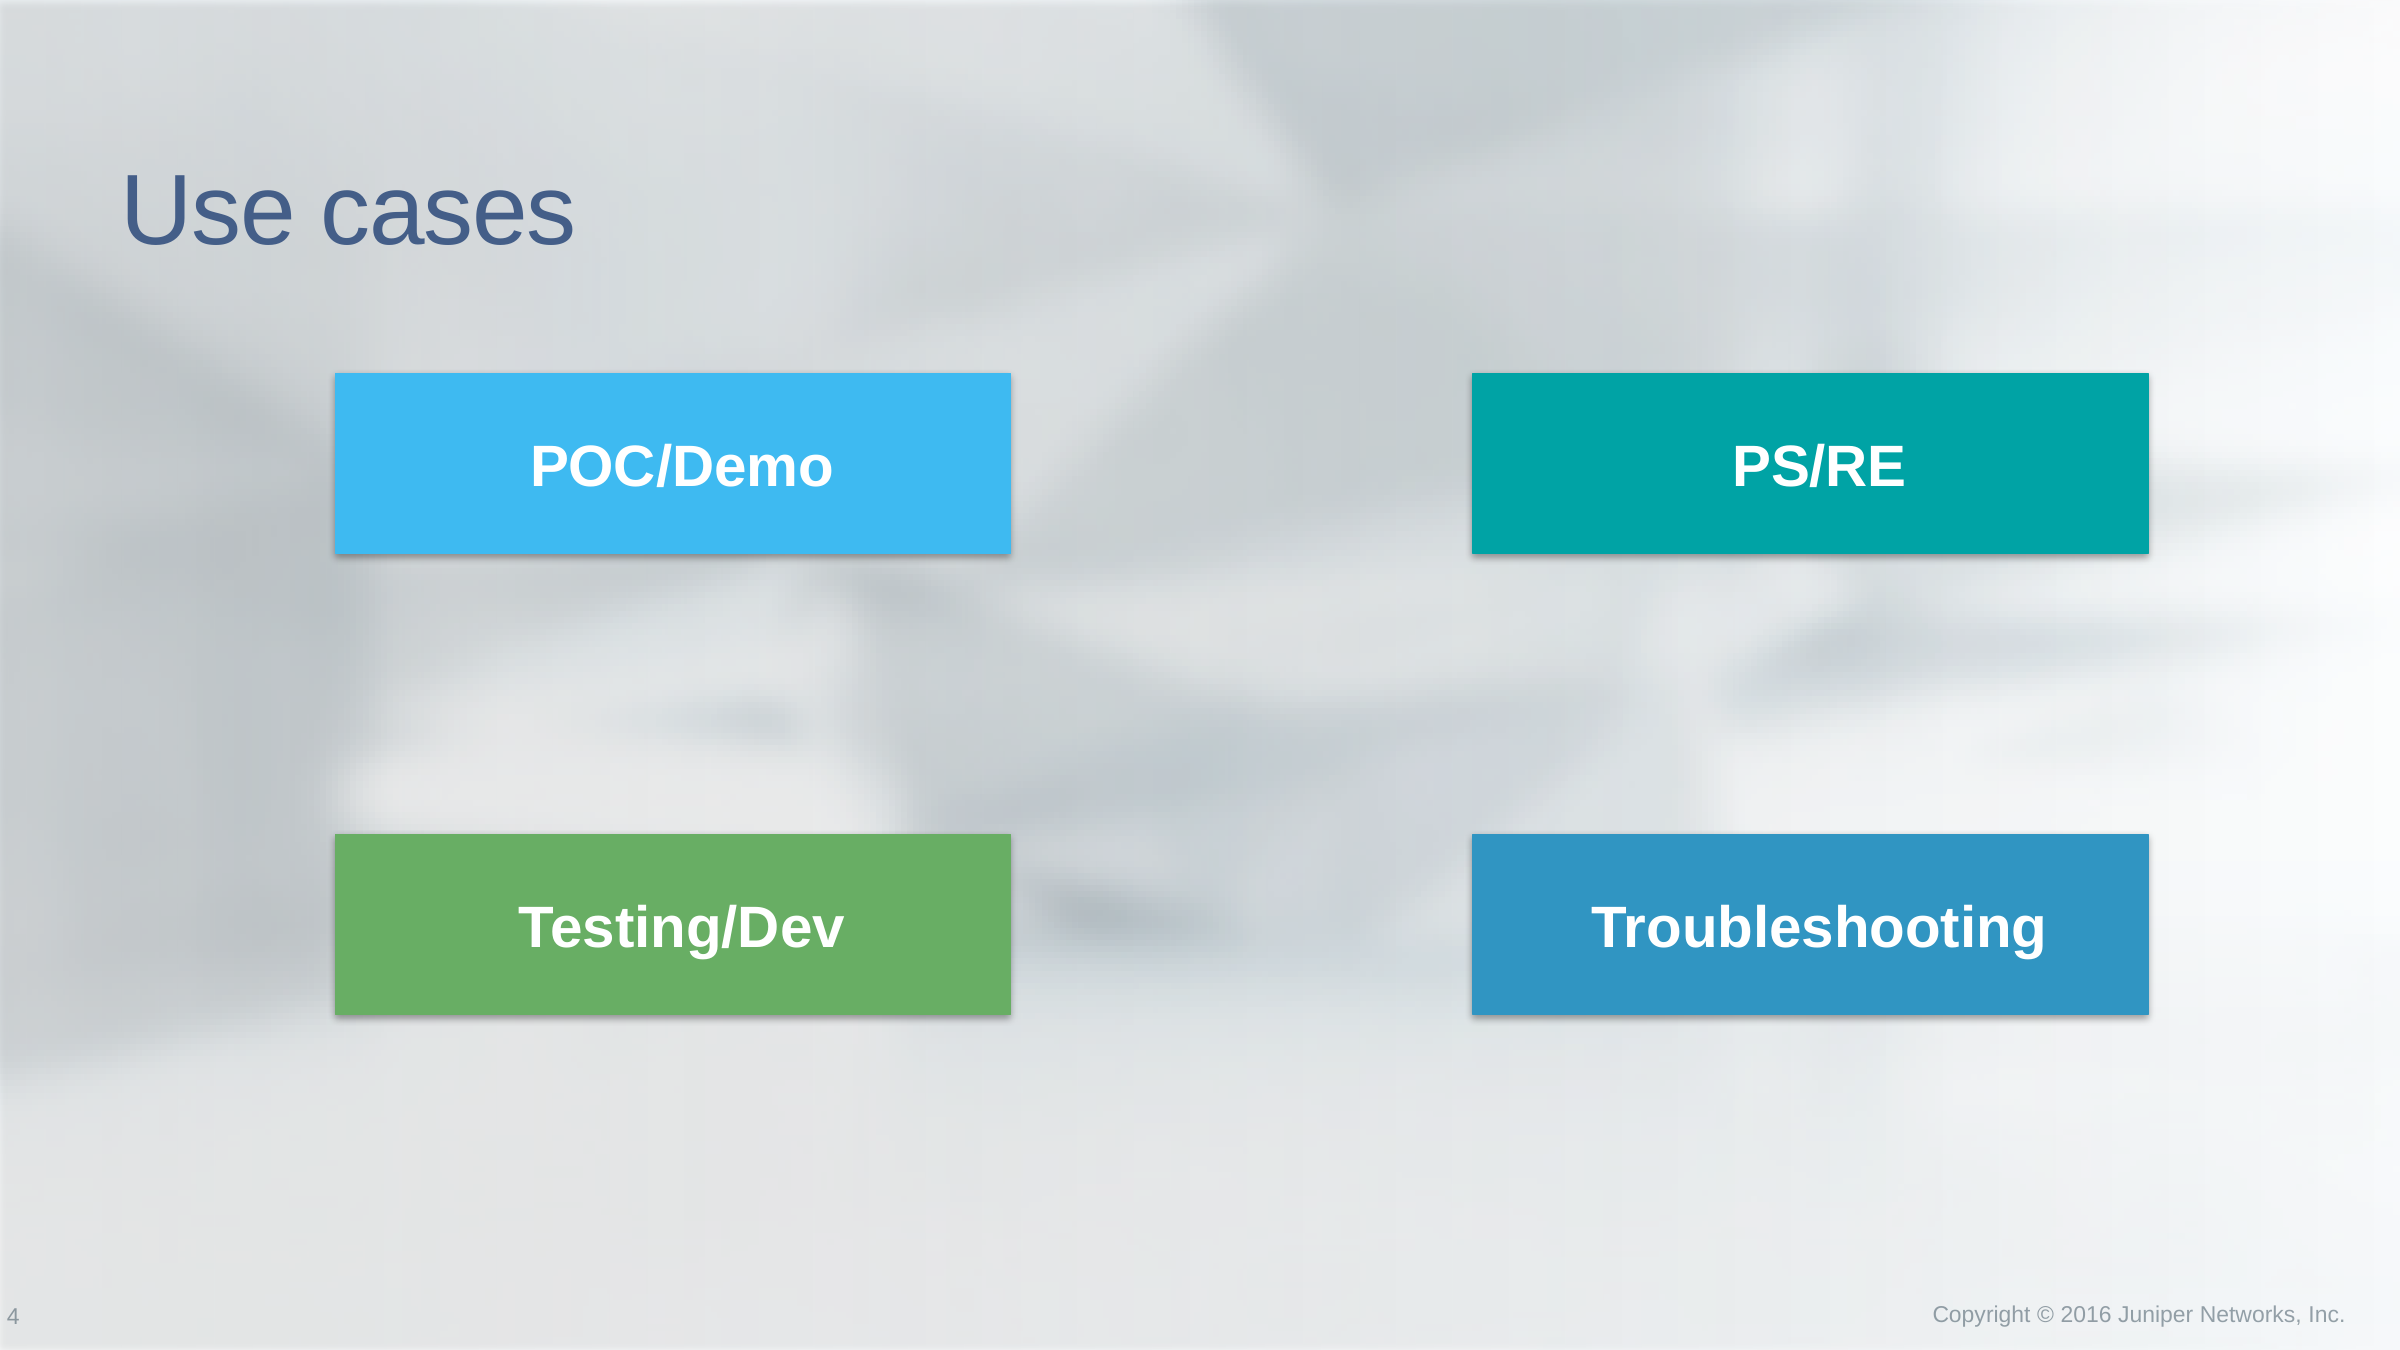

# Use cases
POC/Demo
PS/RE
Testing/Dev
Troubleshooting